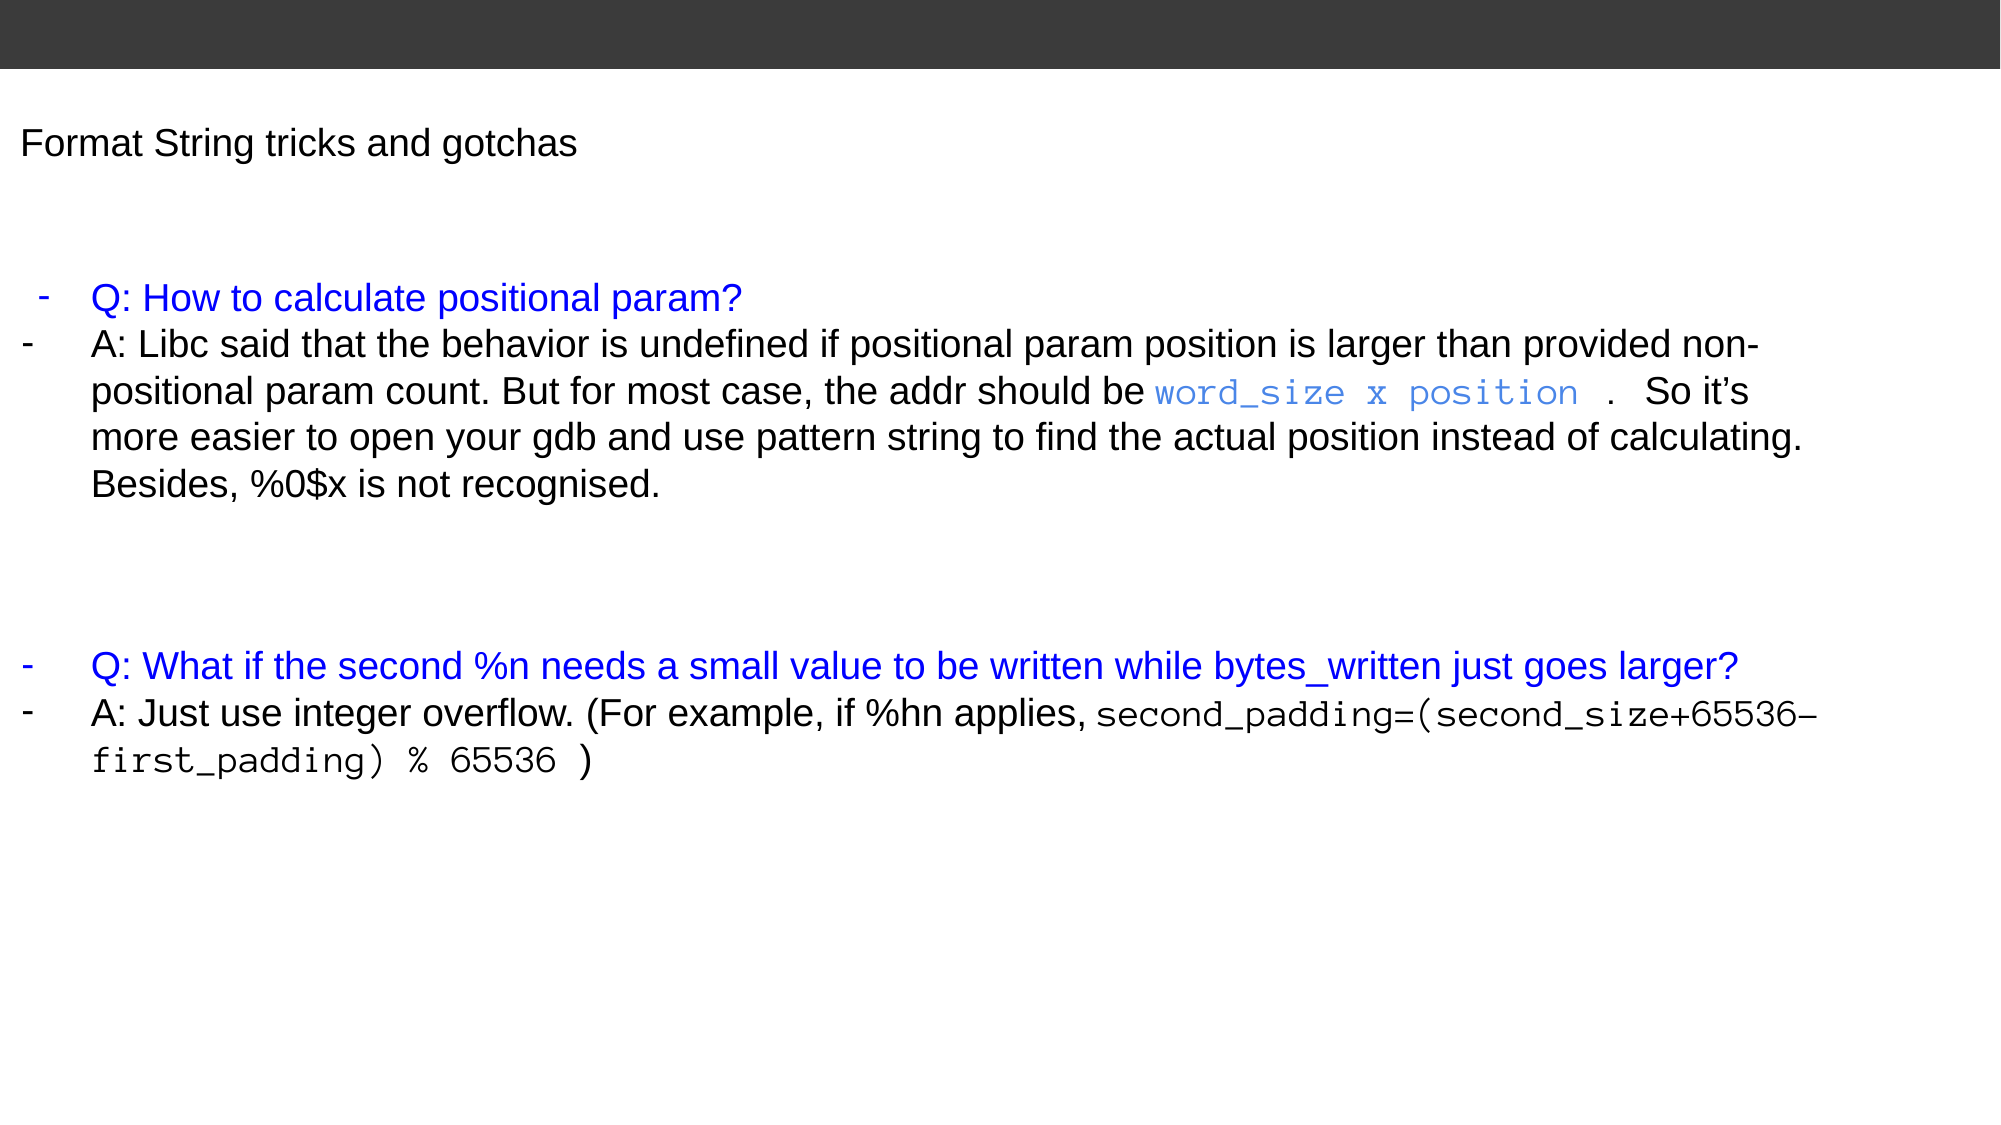

Format String tricks and gotchas
Q: How to calculate positional param?
A: Libc said that the behavior is undefined if positional param position is larger than provided non-positional param count. But for most case, the addr should be word_size x position . So it’s more easier to open your gdb and use pattern string to find the actual position instead of calculating. Besides, %0$x is not recognised.

Q: What if the second %n needs a small value to be written while bytes_written just goes larger?
A: Just use integer overflow. (For example, if %hn applies, second_padding=(second_size+65536-first_padding) % 65536 )